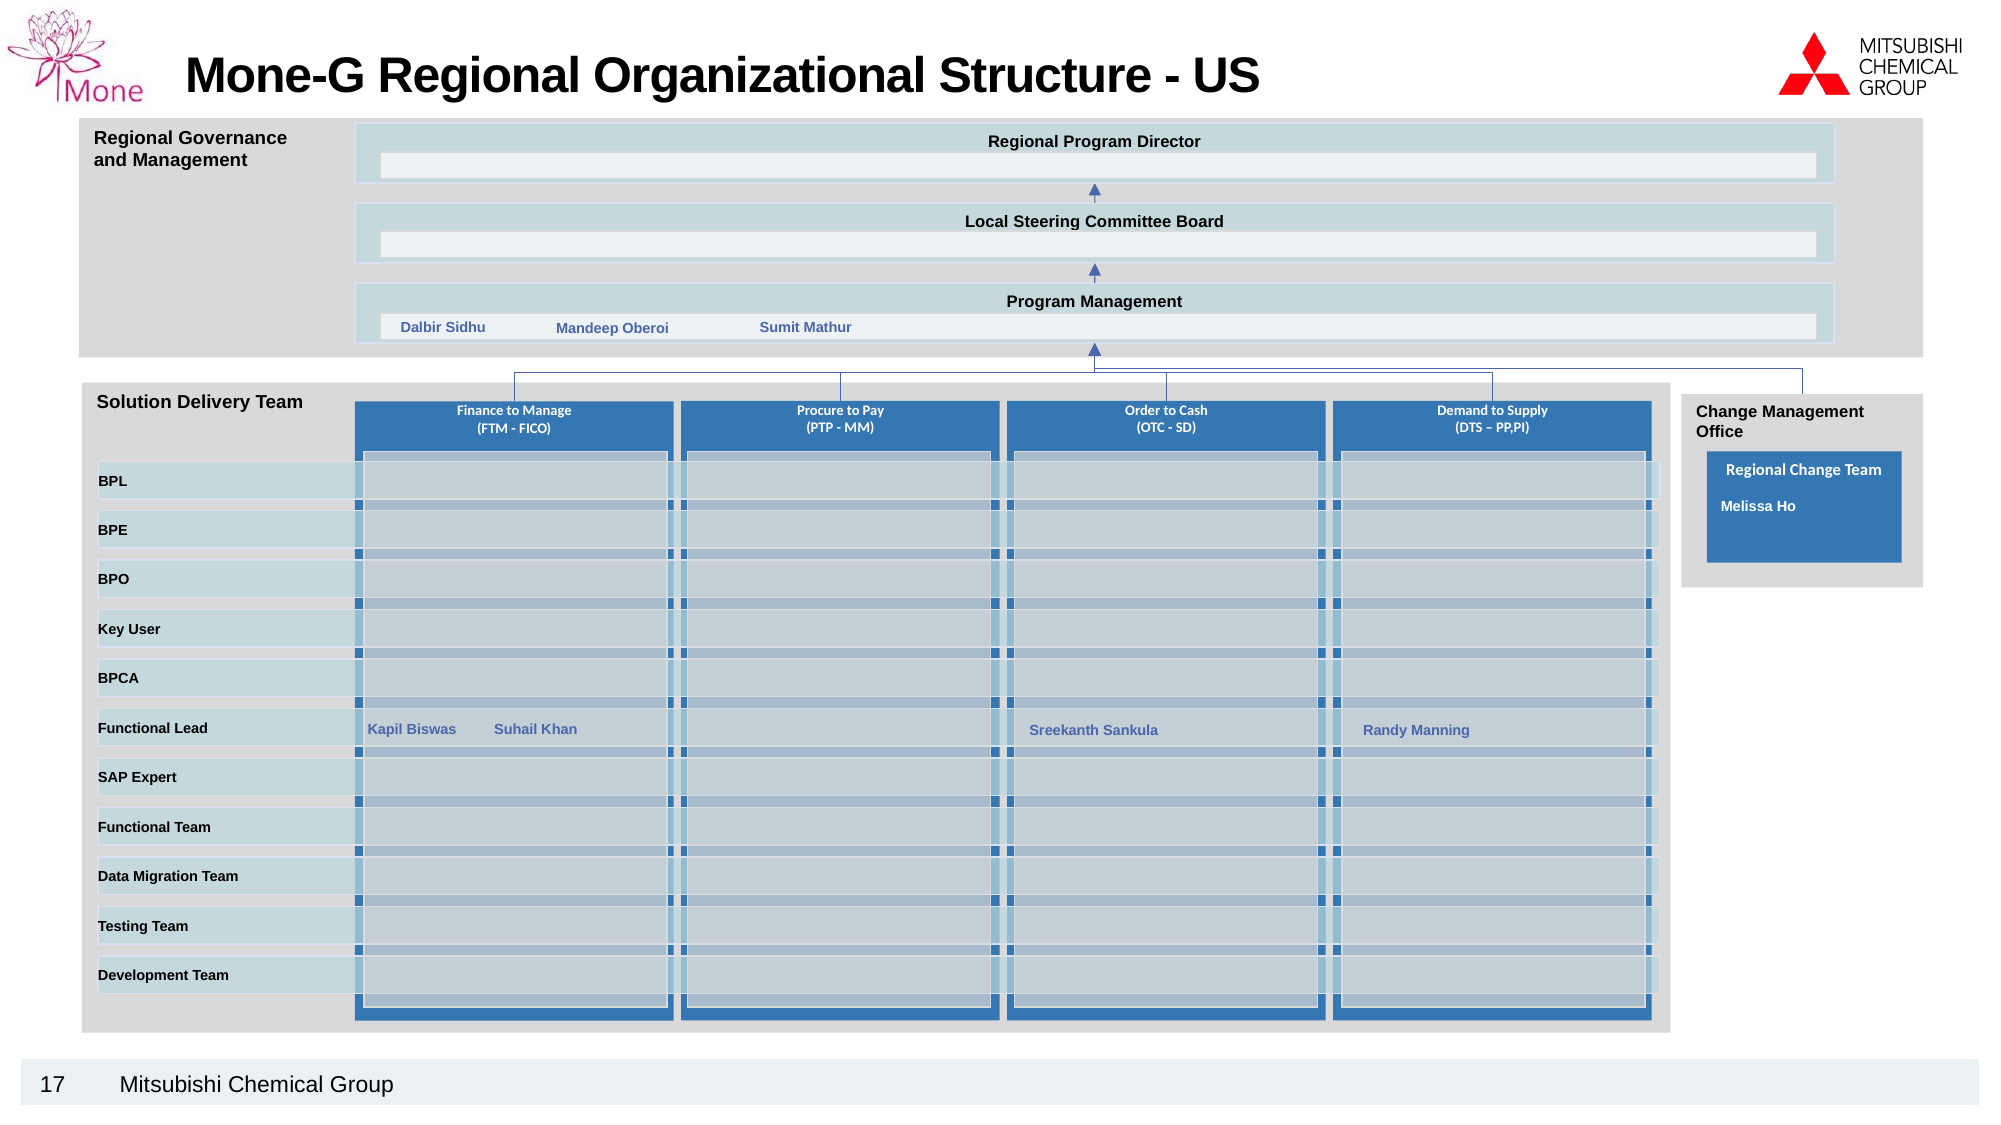

# Mone-G Regional Organizational Structure - US
Regional Governance
and Management
Regional Program Director

Local Steering Committee Board

Program Management
Sumit Mathur
Dalbir Sidhu
Mandeep Oberoi

Solution Delivery Team
Change Management Office
Procure to Pay
(PTP - MM)
Order to Cash
(OTC - SD)
Demand to Supply
(DTS – PP,PI)
Finance to Manage
(FTM - FICO)

Regional Change Team

BPL
Melissa Ho
BPE
BPO
Key User
BPCA
Functional Lead
Suhail Khan
Kapil Biswas
Randy Manning
Sreekanth Sankula
SAP Expert
Functional Team
Data Migration Team
Testing Team
Development Team
17
Mitsubishi Chemical Group